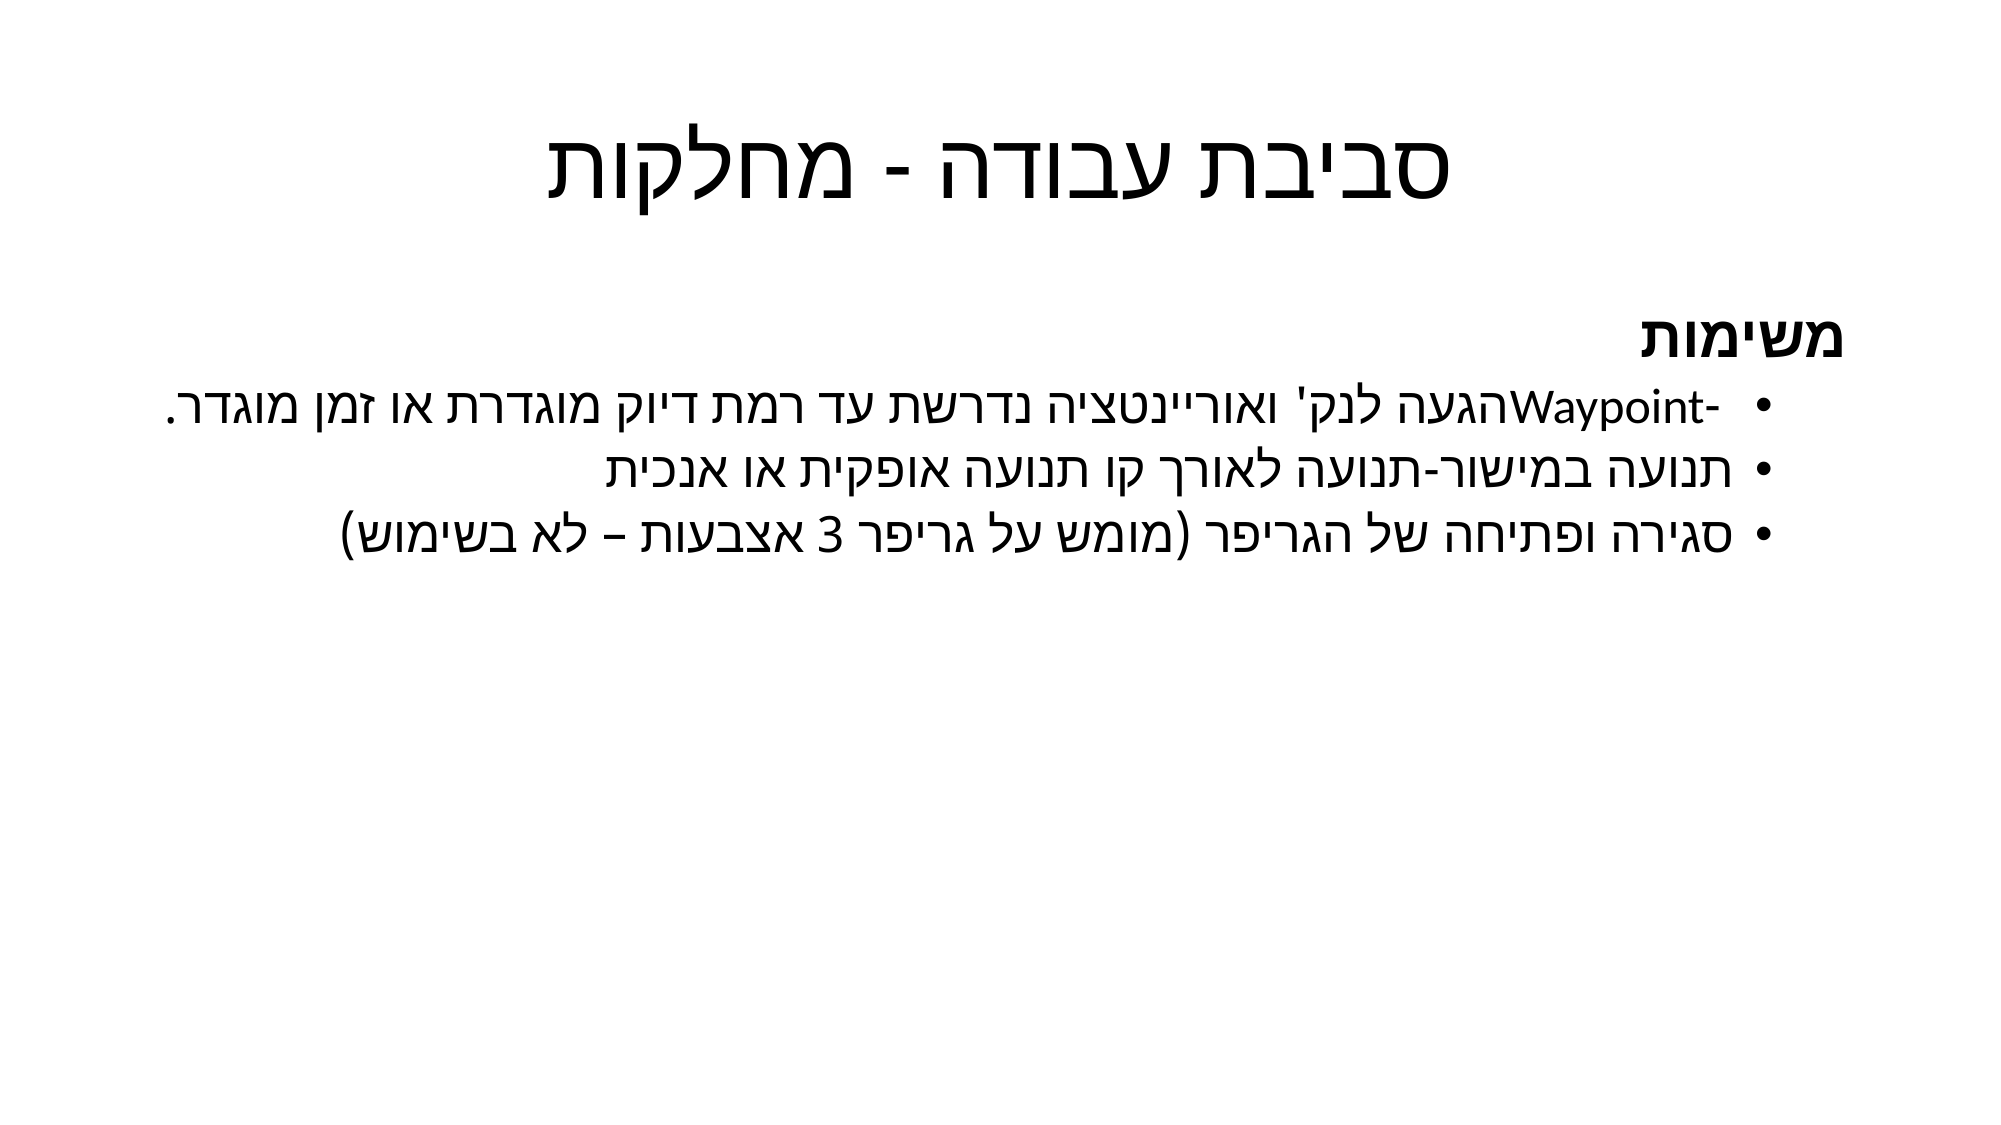

# סביבת עבודה - מחלקות
משימות
 -Waypointהגעה לנק' ואוריינטציה נדרשת עד רמת דיוק מוגדרת או זמן מוגדר.
תנועה במישור-תנועה לאורך קו תנועה אופקית או אנכית
סגירה ופתיחה של הגריפר (מומש על גריפר 3 אצבעות – לא בשימוש)